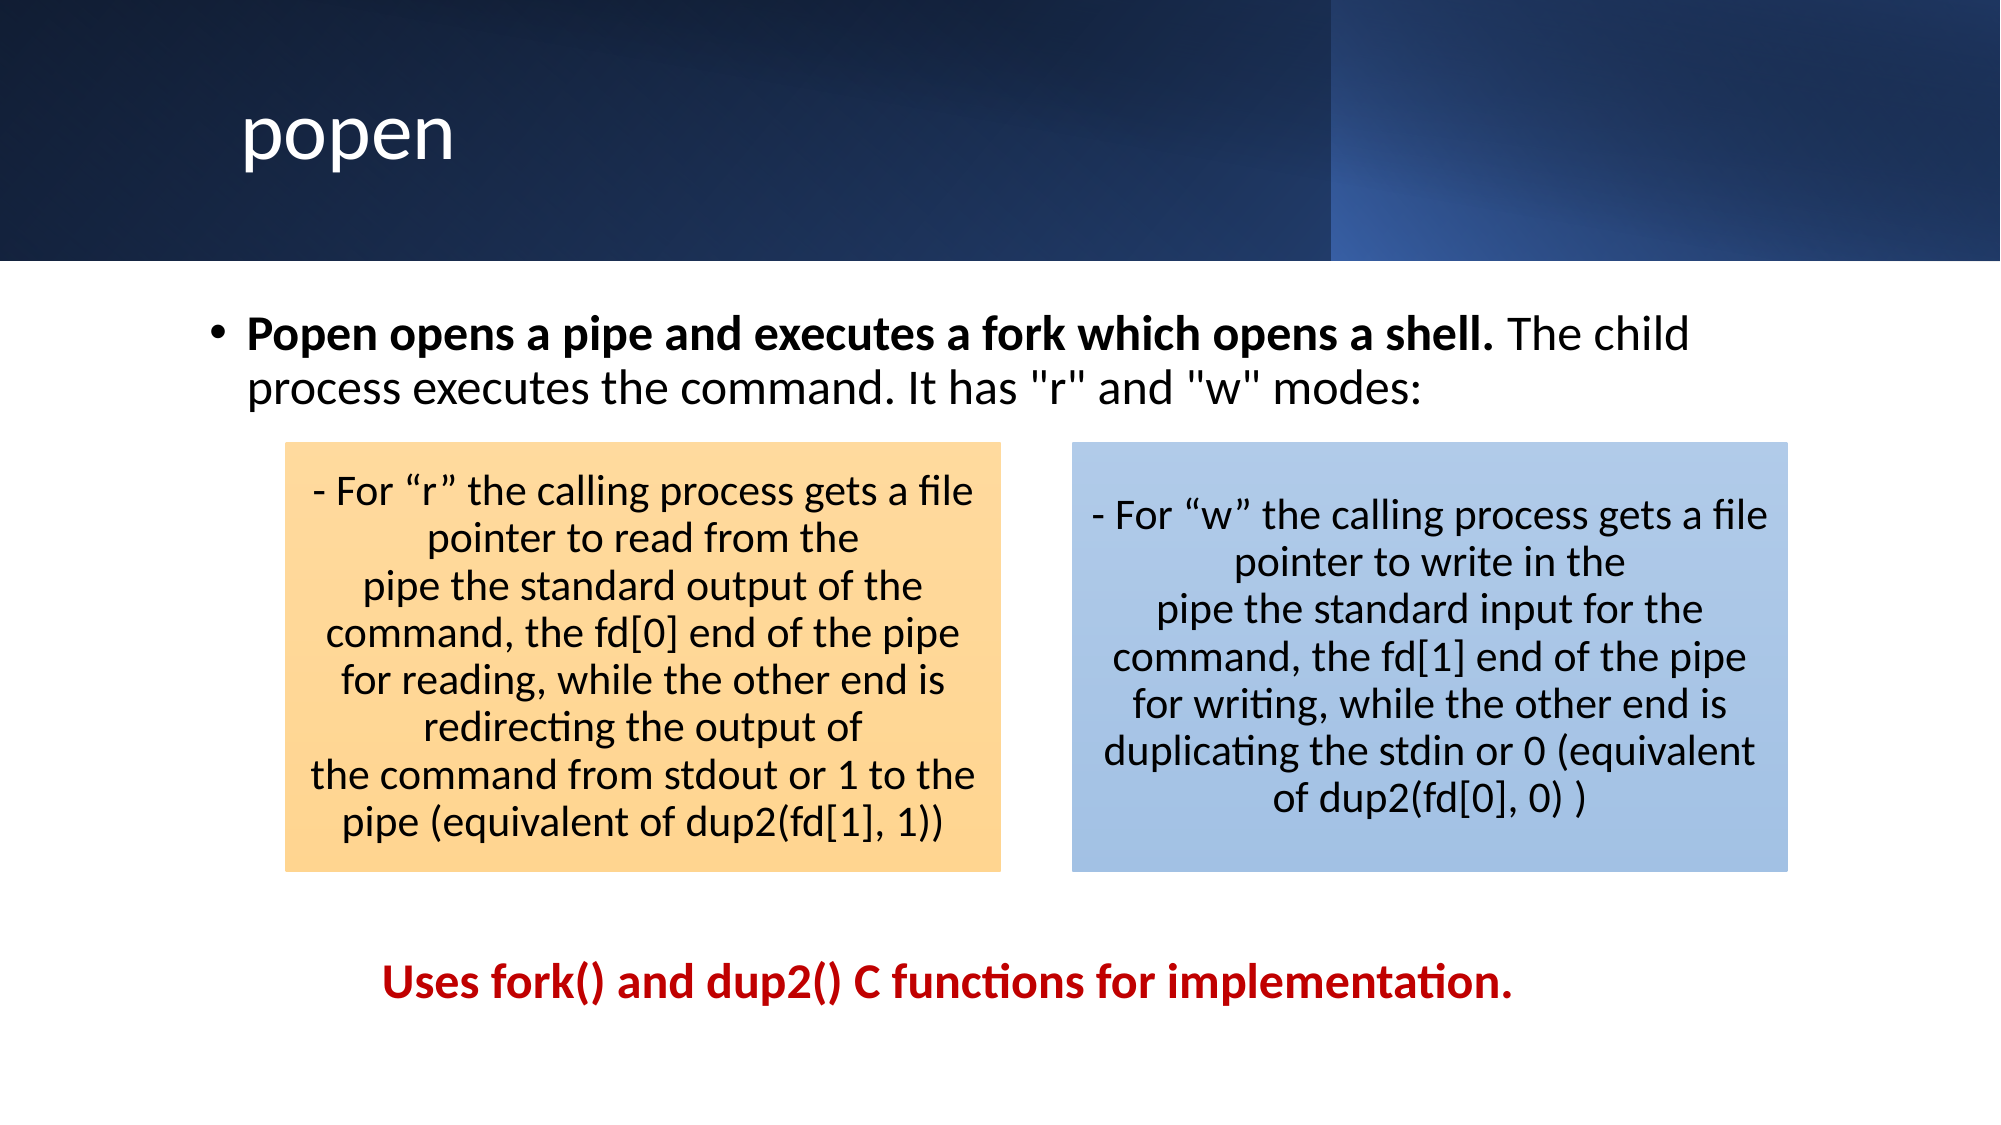

# popen
Popen opens a pipe and executes a fork which opens a shell. The child process executes the command. It has "r" and "w" modes:

- For “r” the calling process gets a file pointer to read from the pipe the standard output of the command, the fd[0] end of the pipe for reading, while the other end is redirecting the output of the command from stdout or 1 to the pipe (equivalent of dup2(fd[1], 1))
- For “w” the calling process gets a file pointer to write in the pipe the standard input for the command, the fd[1] end of the pipe for writing, while the other end is duplicating the stdin or 0 (equivalent of dup2(fd[0], 0) )
Uses fork() and dup2() C functions for implementation.